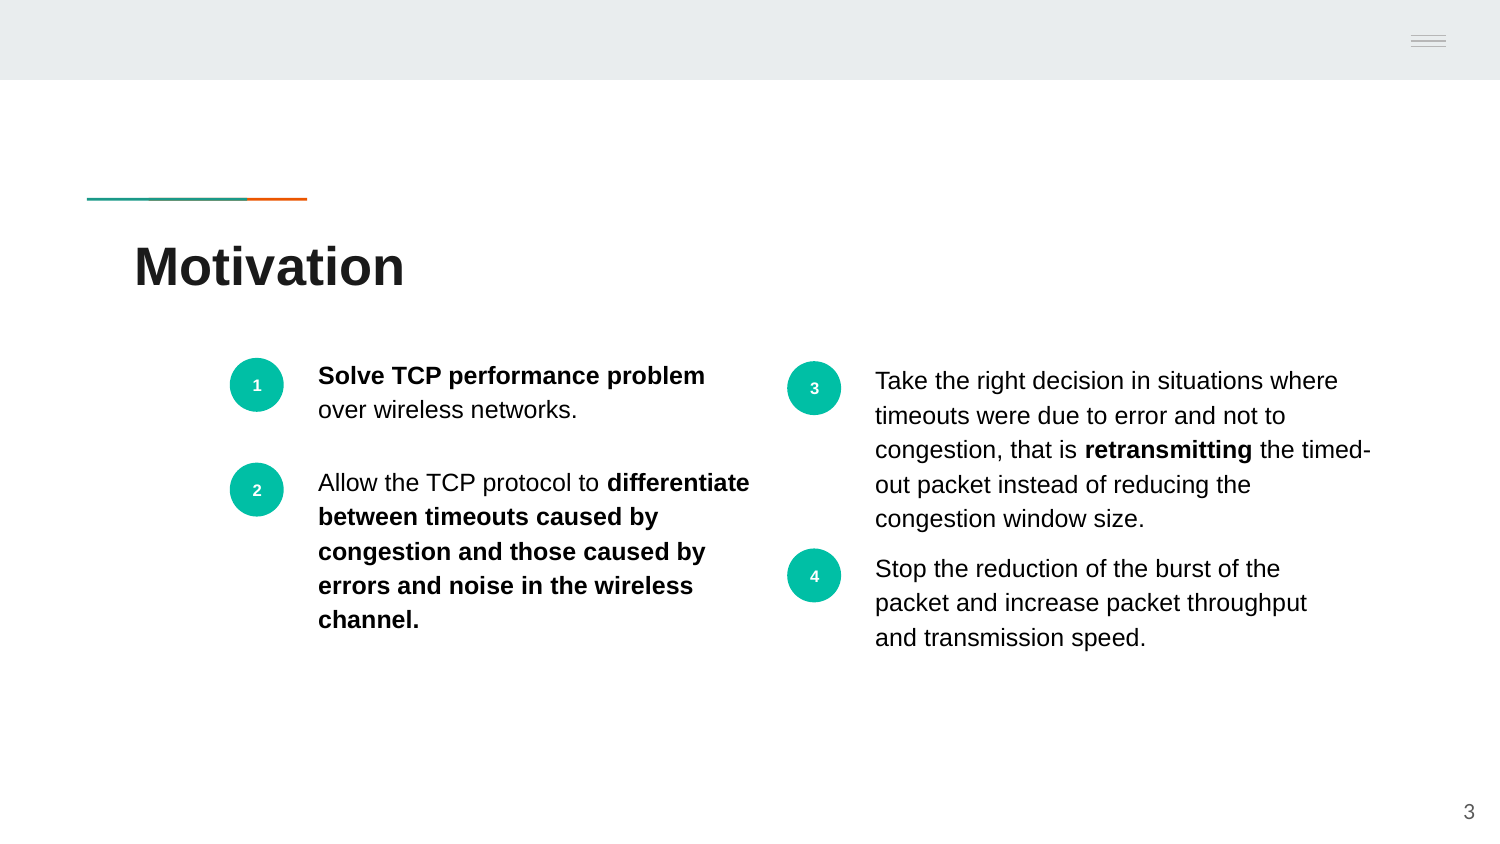

# Motivation
Solve TCP performance problem over wireless networks.
Take the right decision in situations where timeouts were due to error and not to congestion, that is retransmitting the timed-out packet instead of reducing the congestion window size.
1
3
Allow the TCP protocol to differentiate between timeouts caused by congestion and those caused by errors and noise in the wireless channel.
2
Stop the reduction of the burst of the packet and increase packet throughput and transmission speed.
4
3